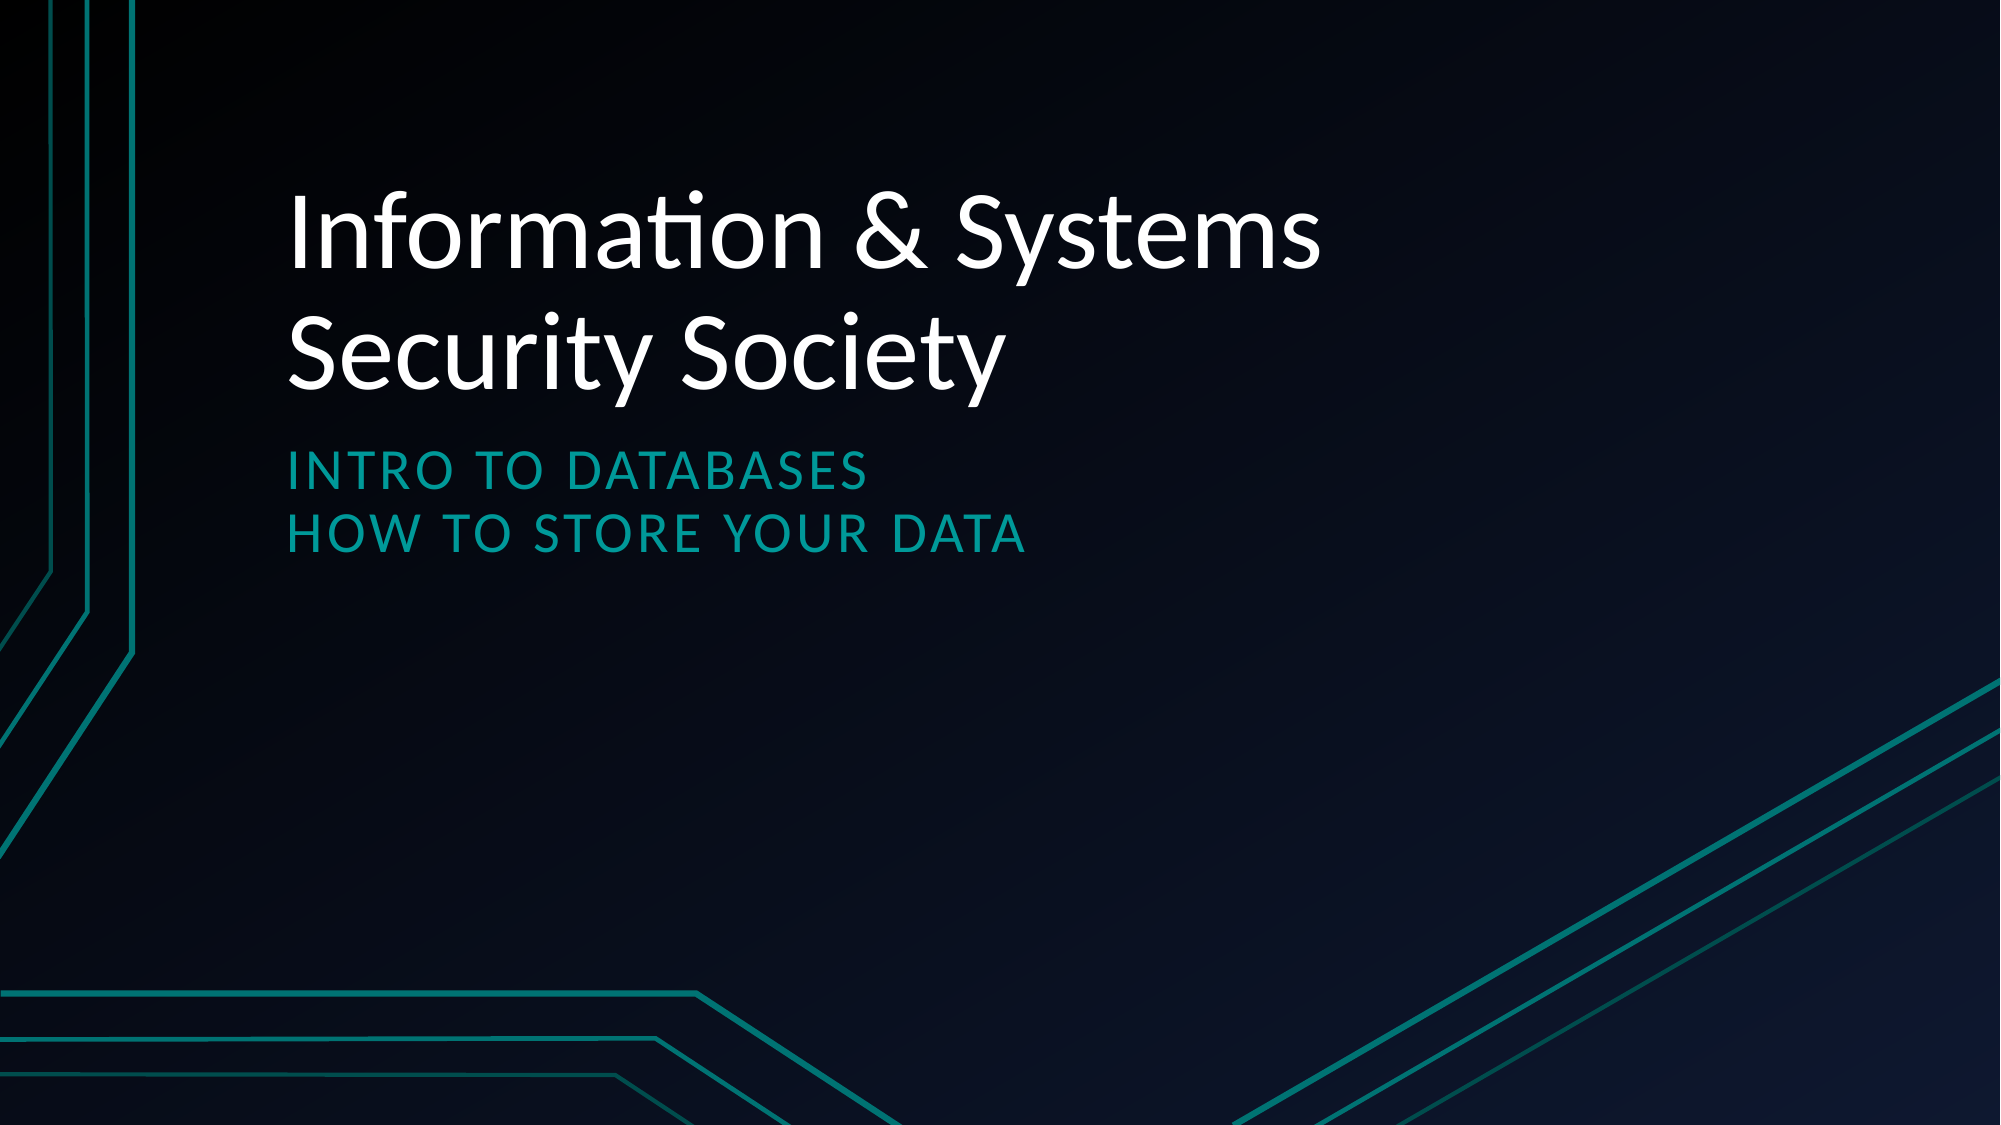

# Information & Systems Security Society
INTRO TO DATABASES
HOW TO STORE YOUR DATA